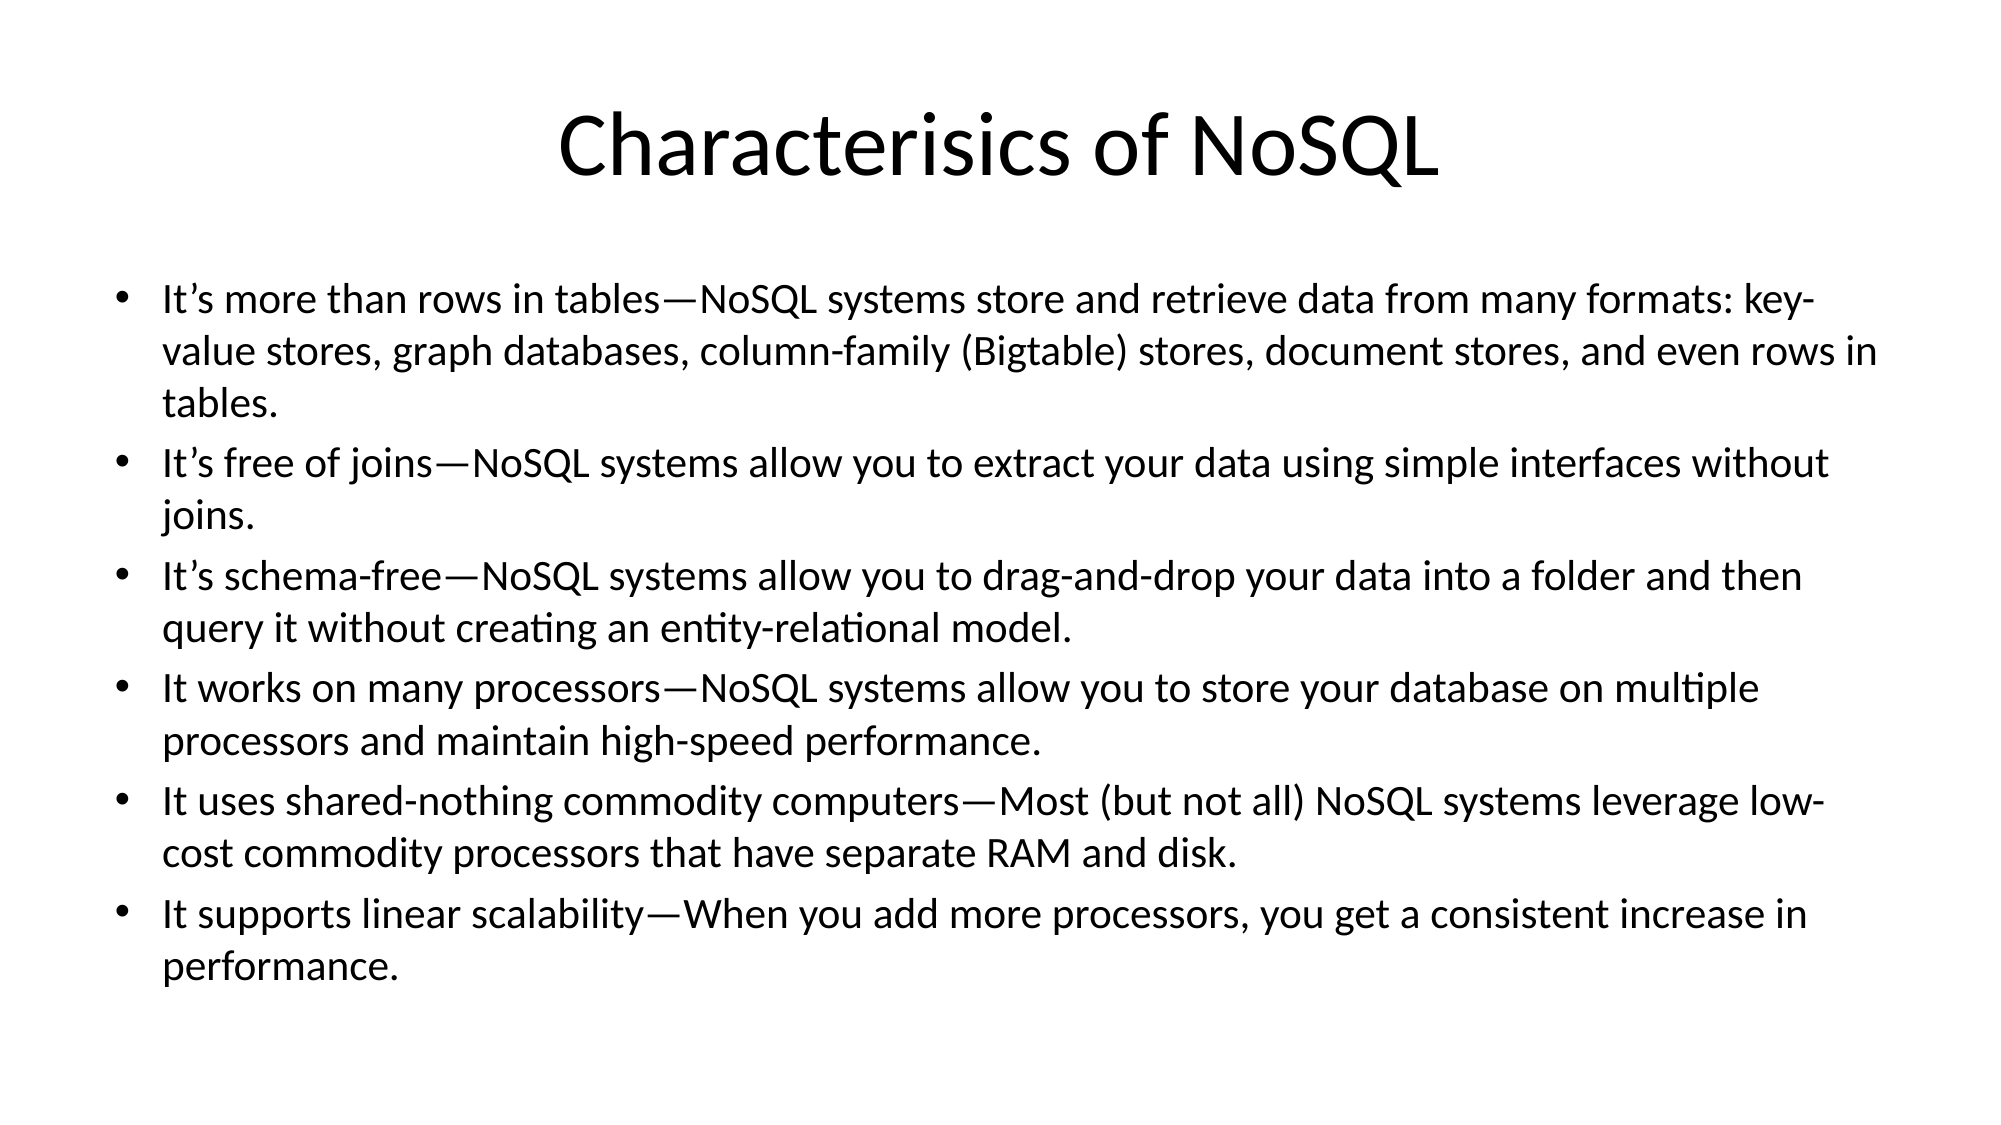

# Characterisics of NoSQL
It’s more than rows in tables—NoSQL systems store and retrieve data from many formats: key-value stores, graph databases, column-family (Bigtable) stores, document stores, and even rows in tables.
It’s free of joins—NoSQL systems allow you to extract your data using simple interfaces without joins.
It’s schema-free—NoSQL systems allow you to drag-and-drop your data into a folder and then query it without creating an entity-relational model.
It works on many processors—NoSQL systems allow you to store your database on multiple processors and maintain high-speed performance.
It uses shared-nothing commodity computers—Most (but not all) NoSQL systems leverage low-cost commodity processors that have separate RAM and disk.
It supports linear scalability—When you add more processors, you get a consistent increase in performance.